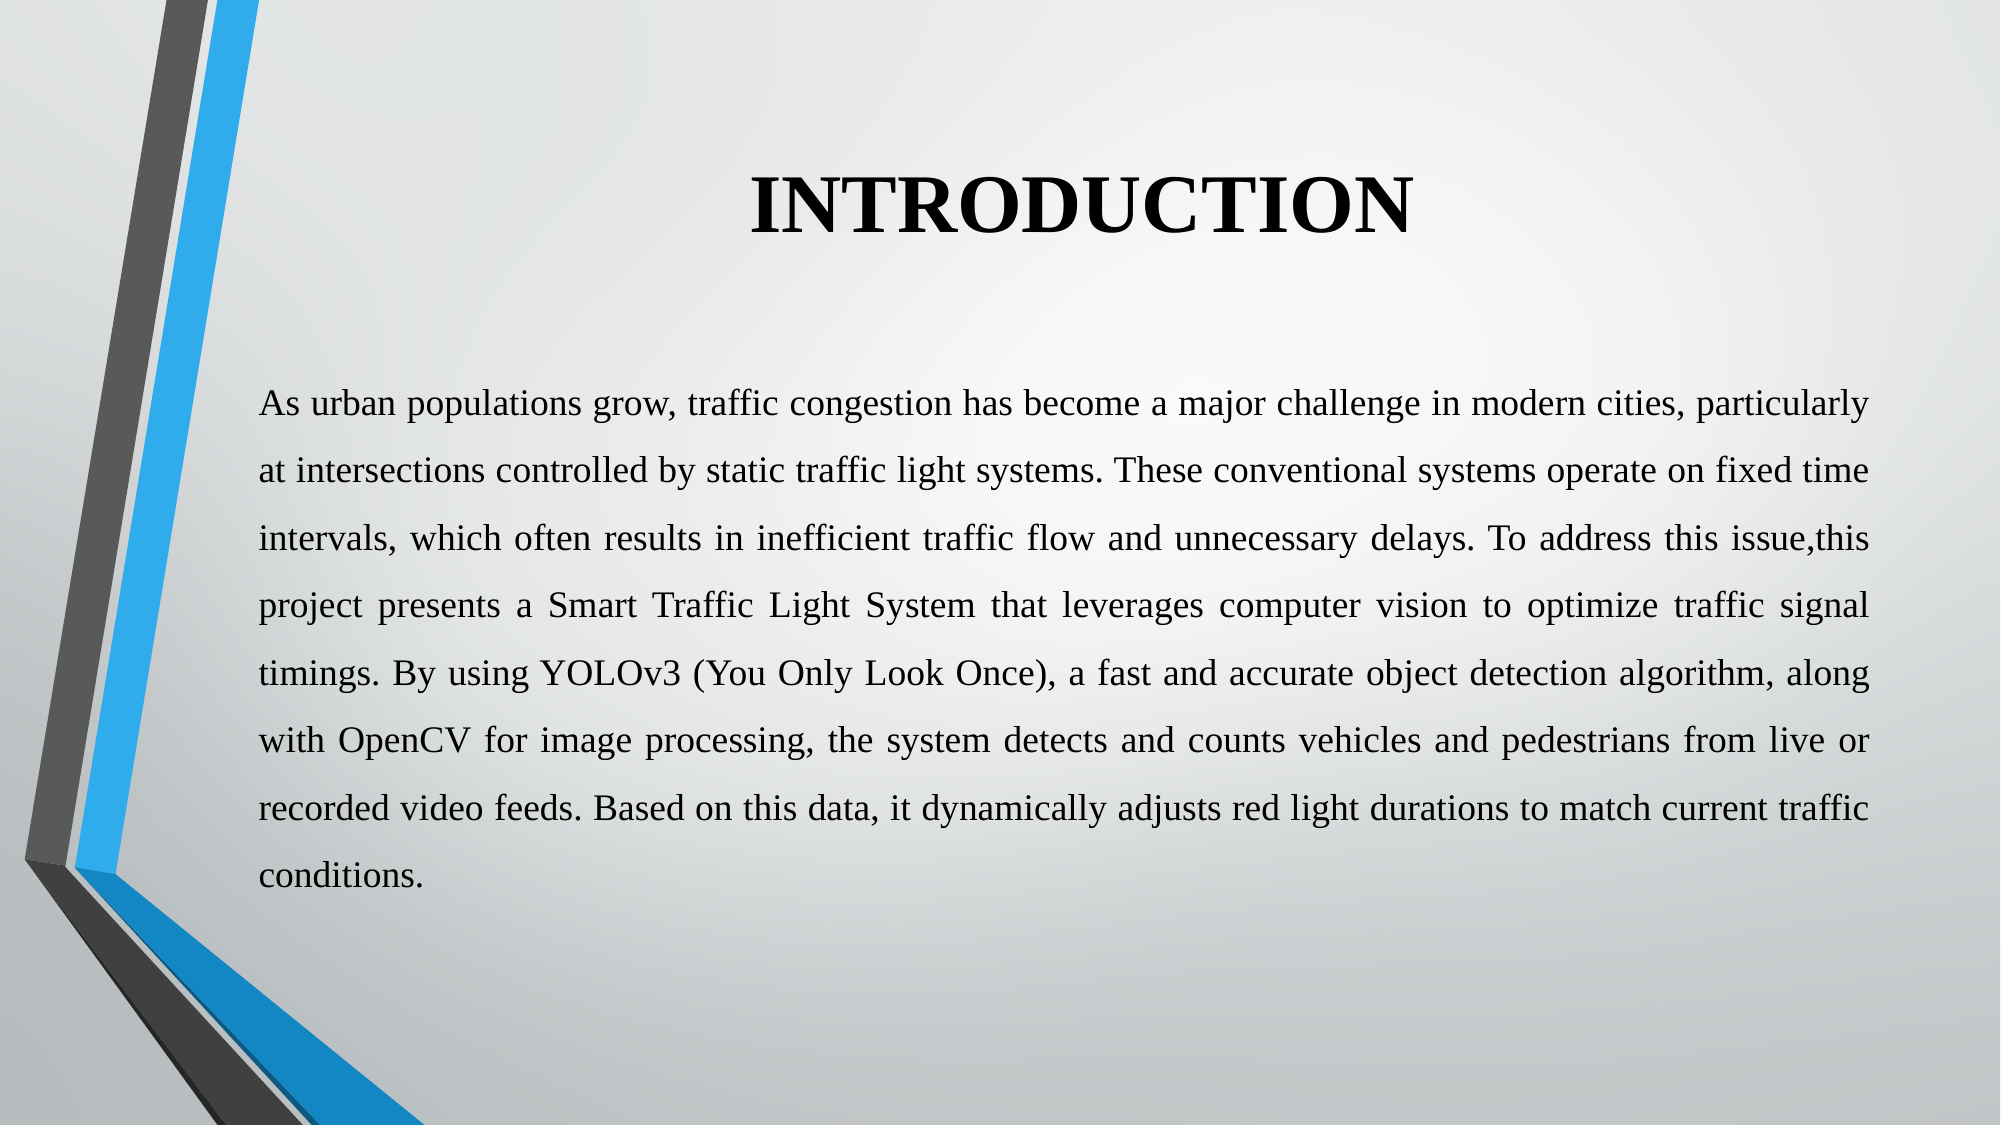

# INTRODUCTION
As urban populations grow, traffic congestion has become a major challenge in modern cities, particularly at intersections controlled by static traffic light systems. These conventional systems operate on fixed time intervals, which often results in inefficient traffic flow and unnecessary delays. To address this issue,this project presents a Smart Traffic Light System that leverages computer vision to optimize traffic signal timings. By using YOLOv3 (You Only Look Once), a fast and accurate object detection algorithm, along with OpenCV for image processing, the system detects and counts vehicles and pedestrians from live or recorded video feeds. Based on this data, it dynamically adjusts red light durations to match current traffic conditions.